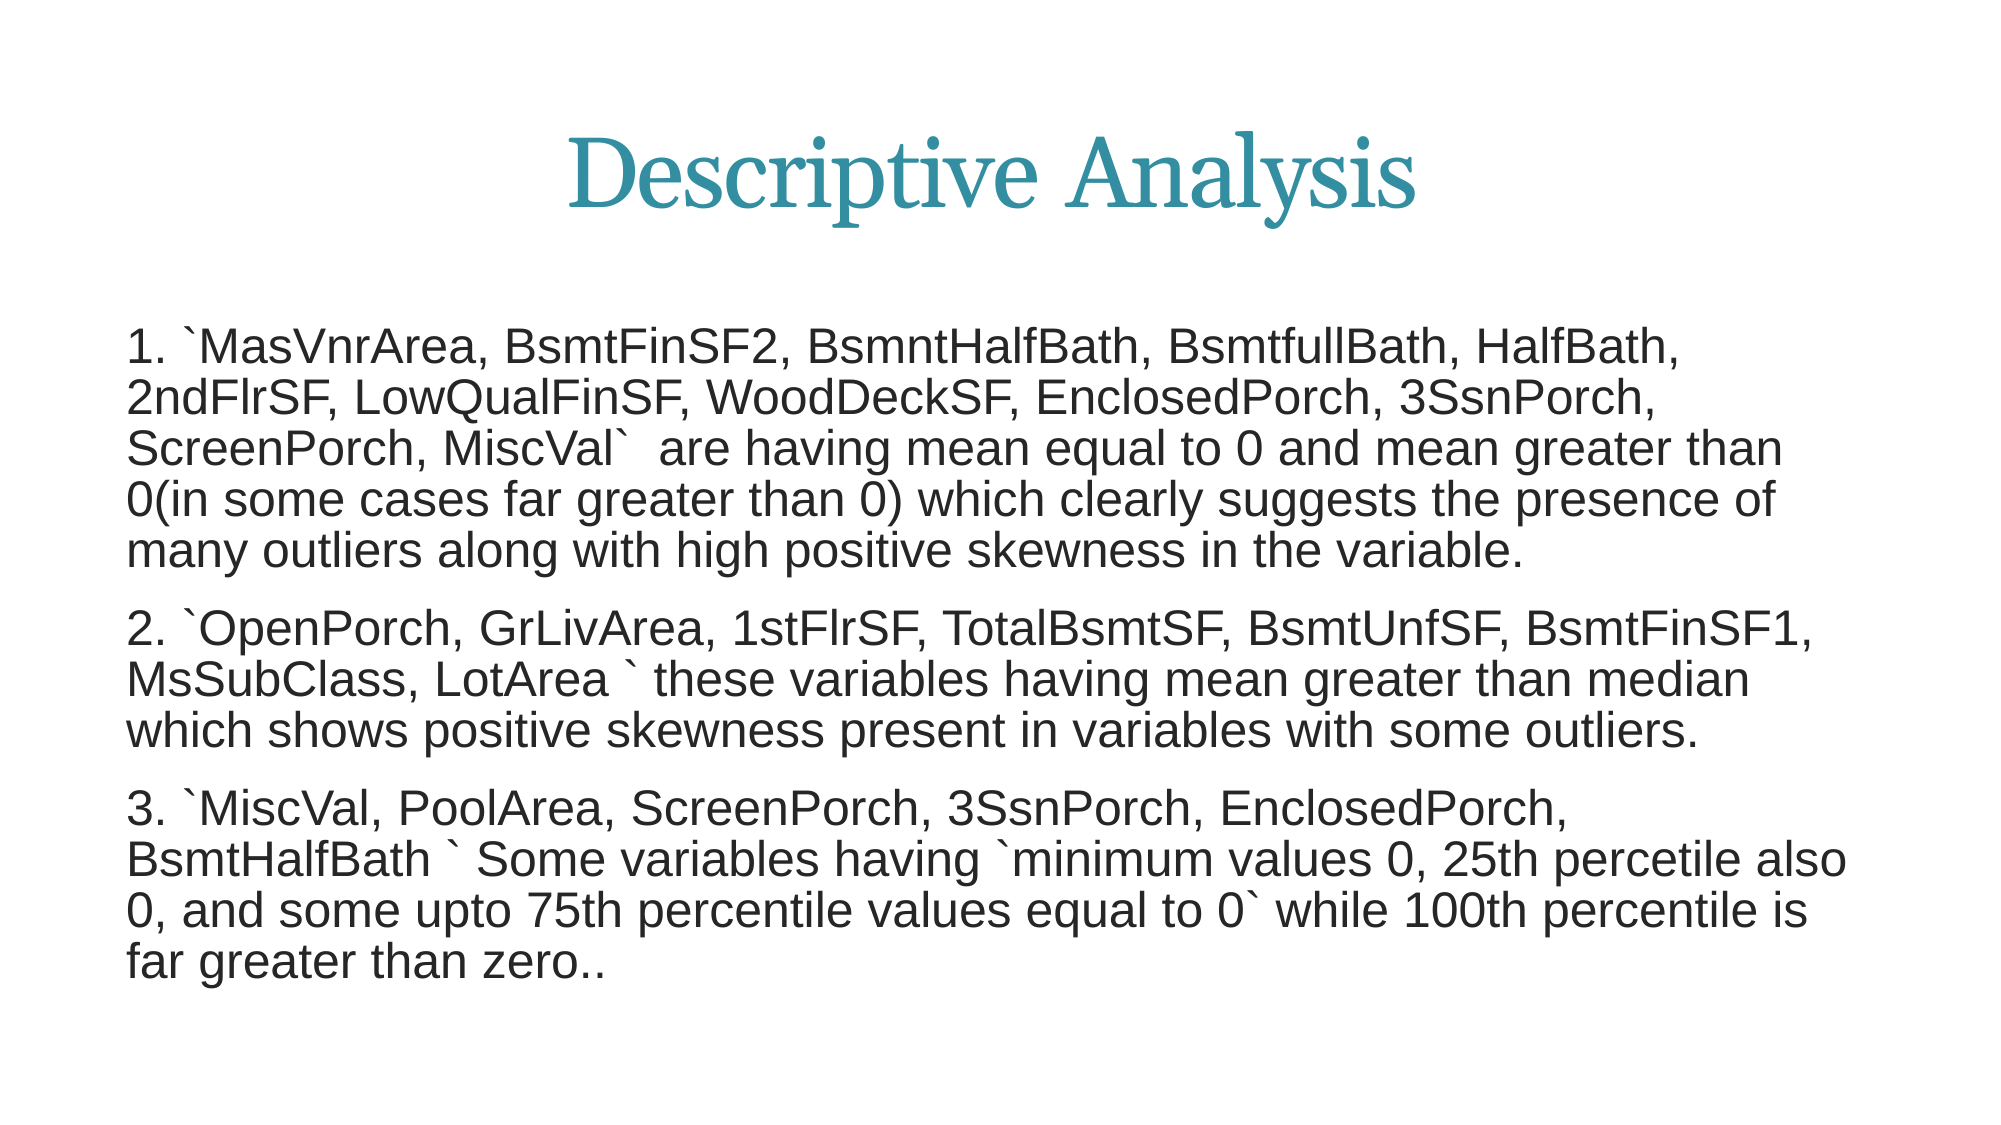

# Descriptive Analysis
1. `MasVnrArea, BsmtFinSF2, BsmntHalfBath, BsmtfullBath, HalfBath, 2ndFlrSF, LowQualFinSF, WoodDeckSF, EnclosedPorch, 3SsnPorch, ScreenPorch, MiscVal`  are having mean equal to 0 and mean greater than 0(in some cases far greater than 0) which clearly suggests the presence of many outliers along with high positive skewness in the variable.
2. `OpenPorch, GrLivArea, 1stFlrSF, TotalBsmtSF, BsmtUnfSF, BsmtFinSF1, MsSubClass, LotArea ` these variables having mean greater than median which shows positive skewness present in variables with some outliers.
3. `MiscVal, PoolArea, ScreenPorch, 3SsnPorch, EnclosedPorch, BsmtHalfBath ` Some variables having `minimum values 0, 25th percetile also 0, and some upto 75th percentile values equal to 0` while 100th percentile is far greater than zero..